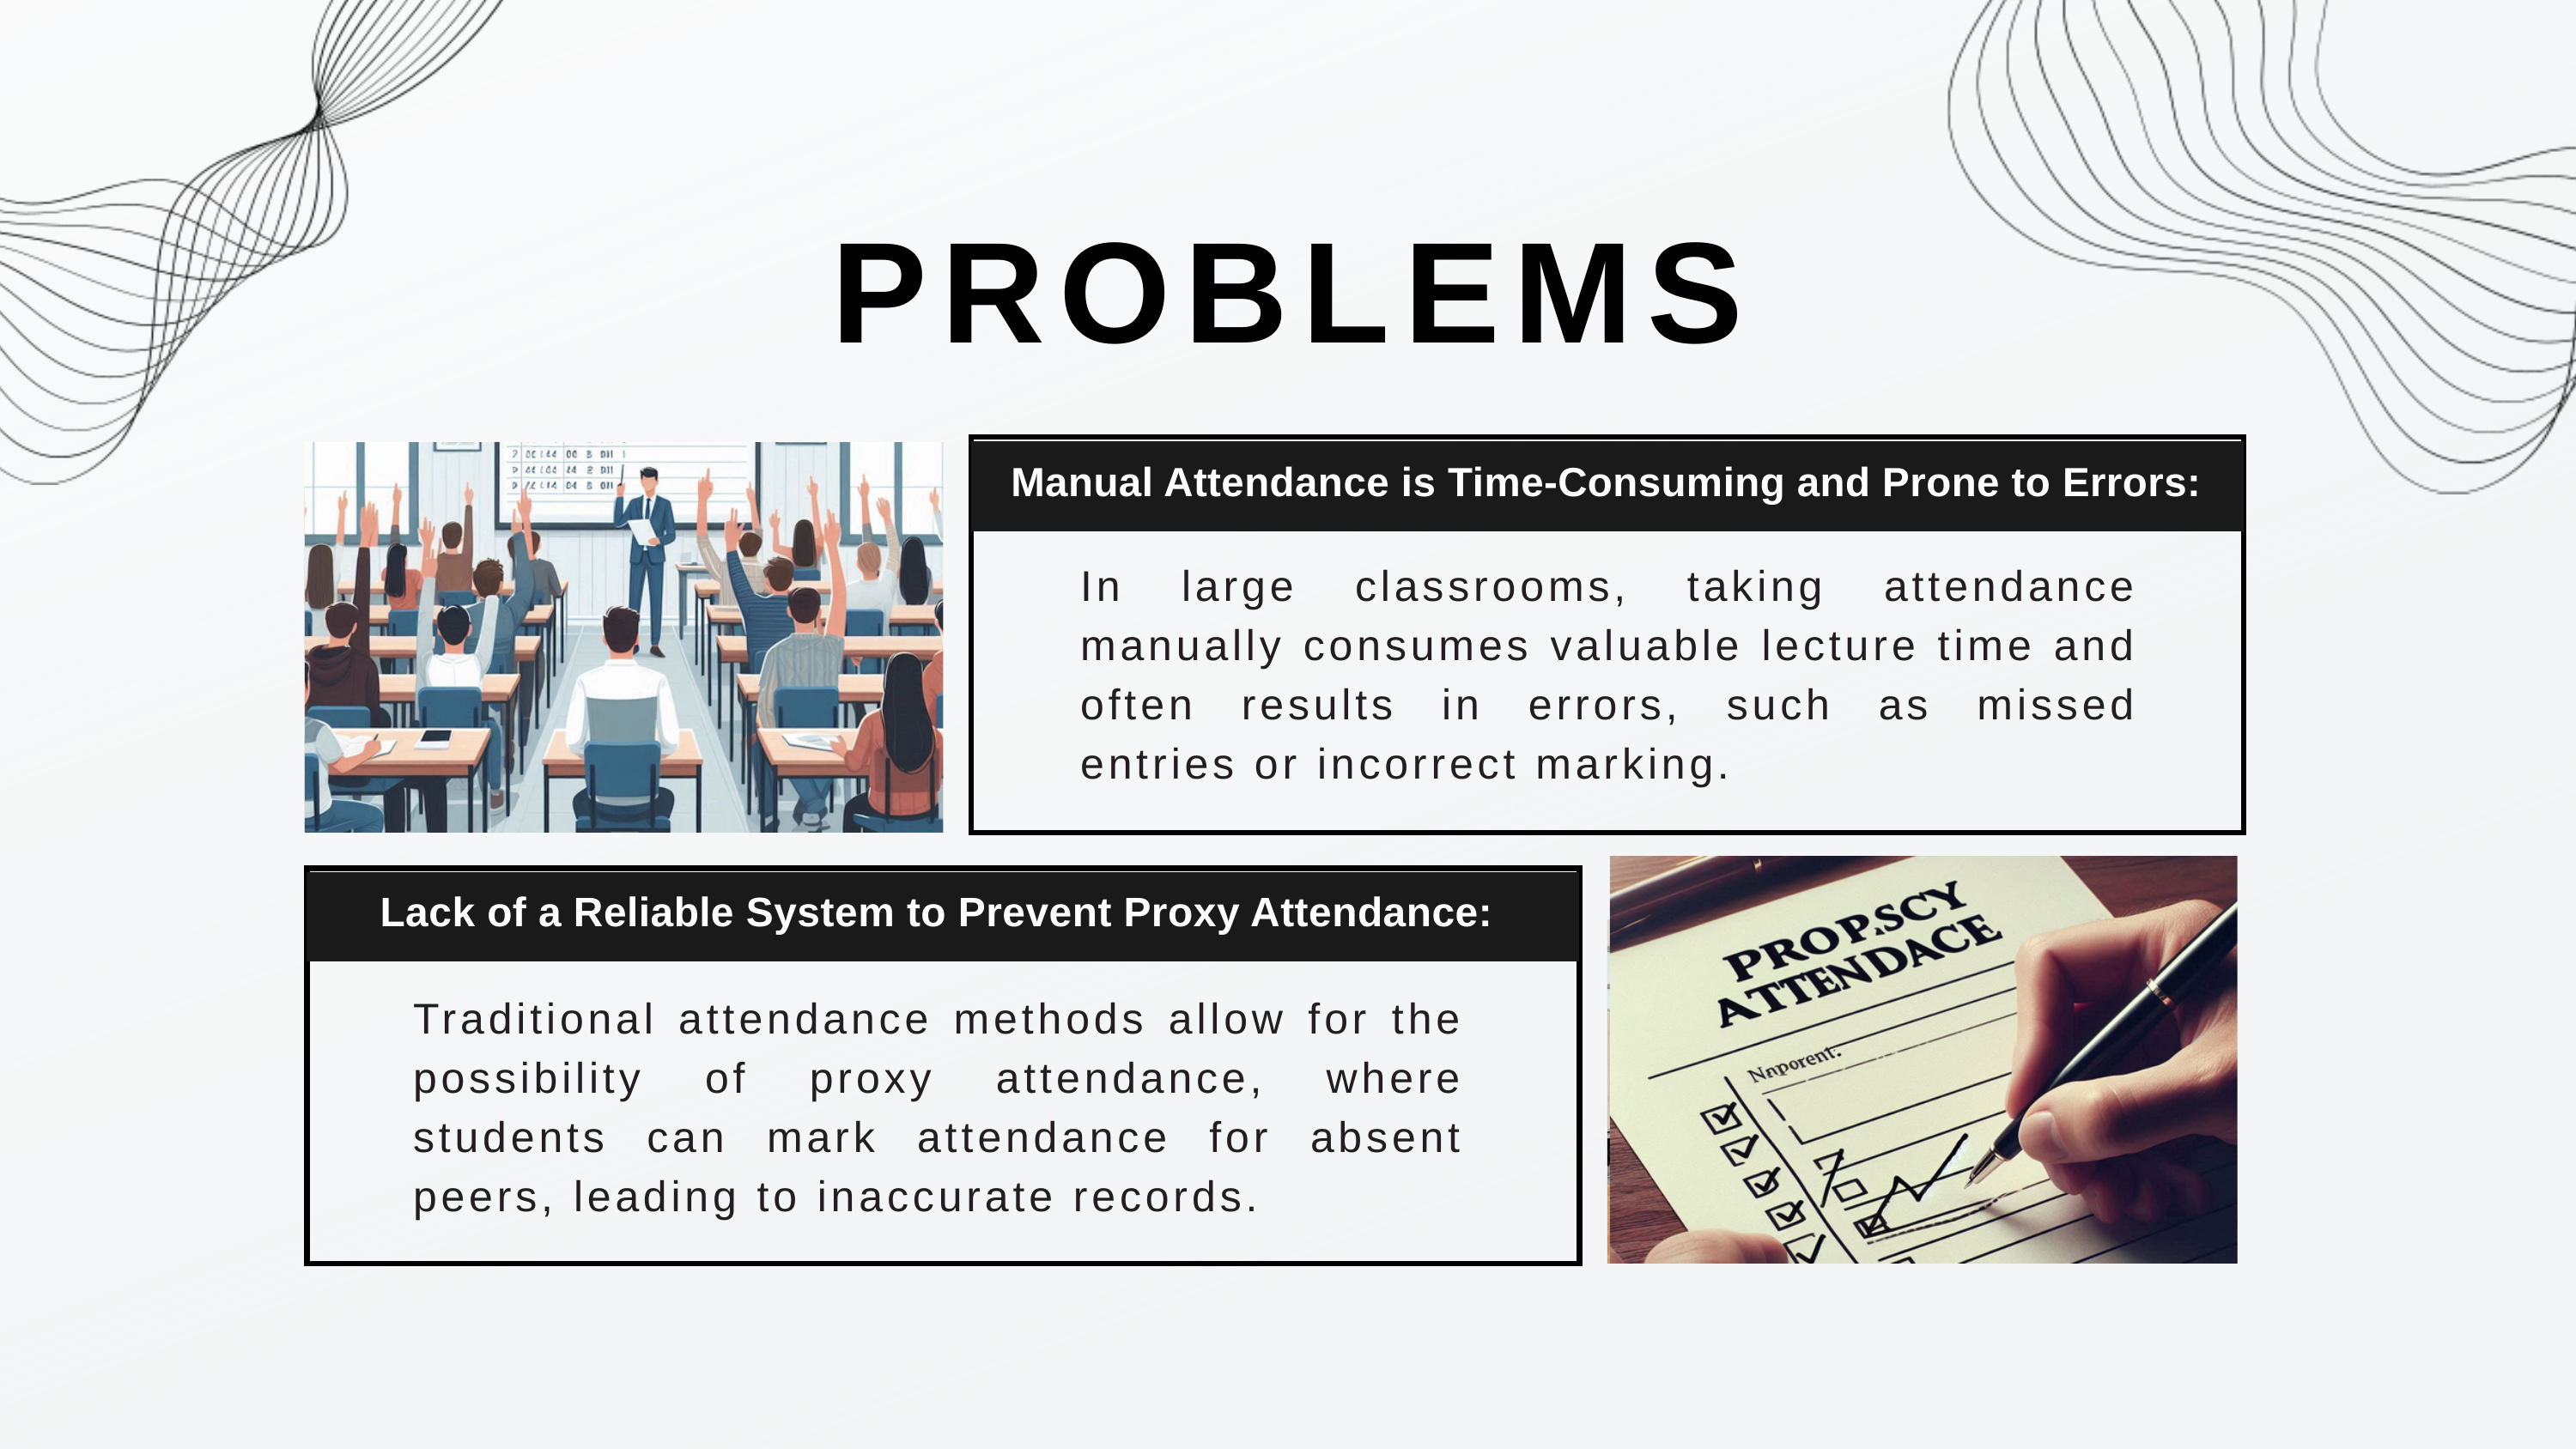

PROBLEMS

Manual Attendance is Time-Consuming and Prone to Errors:

In large classrooms, taking attendance manually consumes valuable lecture time and often results in errors, such as missed entries or incorrect marking.

Lack of a Reliable System to Prevent Proxy Attendance:

Traditional attendance methods allow for the possibility of proxy attendance, where students can mark attendance for absent peers, leading to inaccurate records.